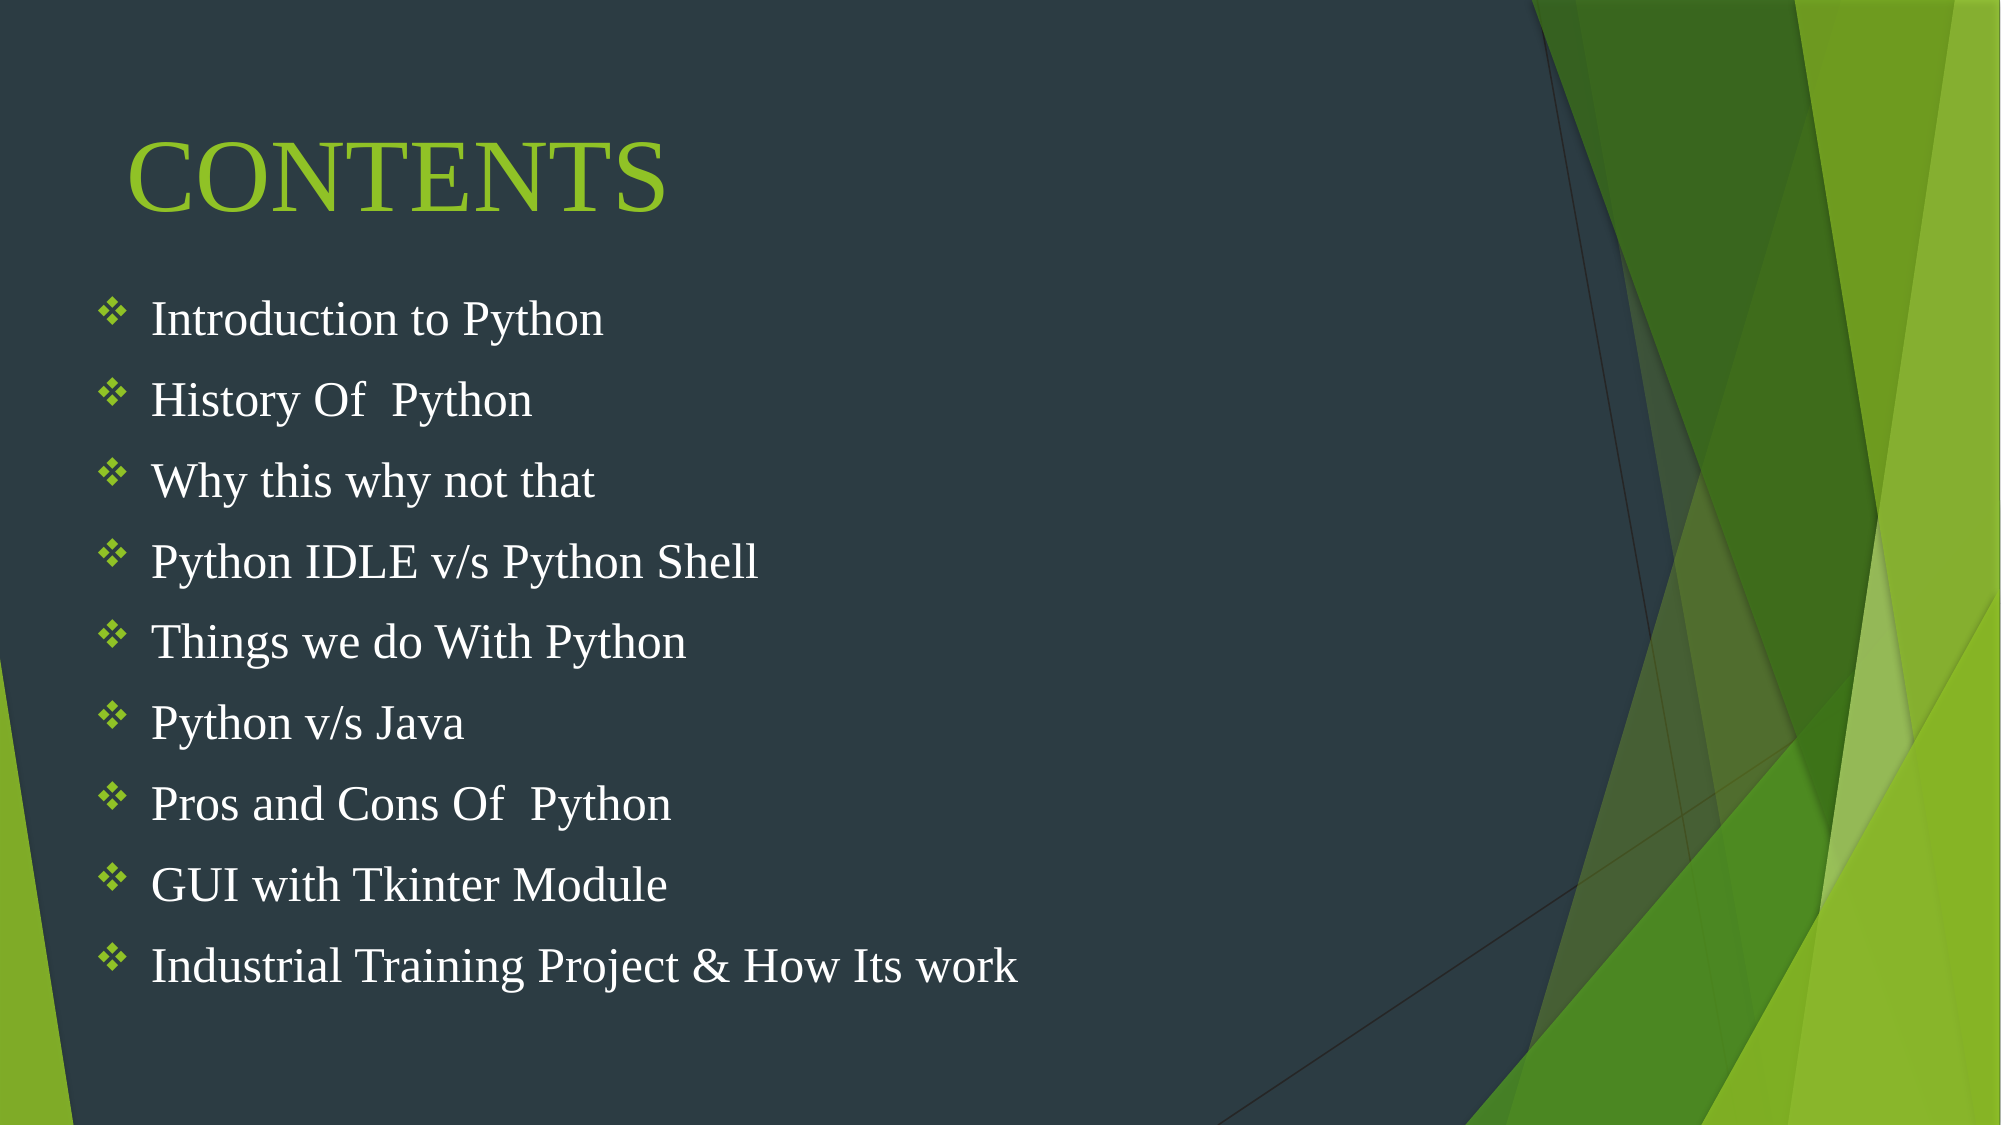

# CONTENTS
Introduction to Python
History Of  Python
Why this why not that
Python IDLE v/s Python Shell
Things we do With Python
Python v/s Java
Pros and Cons Of  Python
GUI with Tkinter Module
Industrial Training Project & How Its work